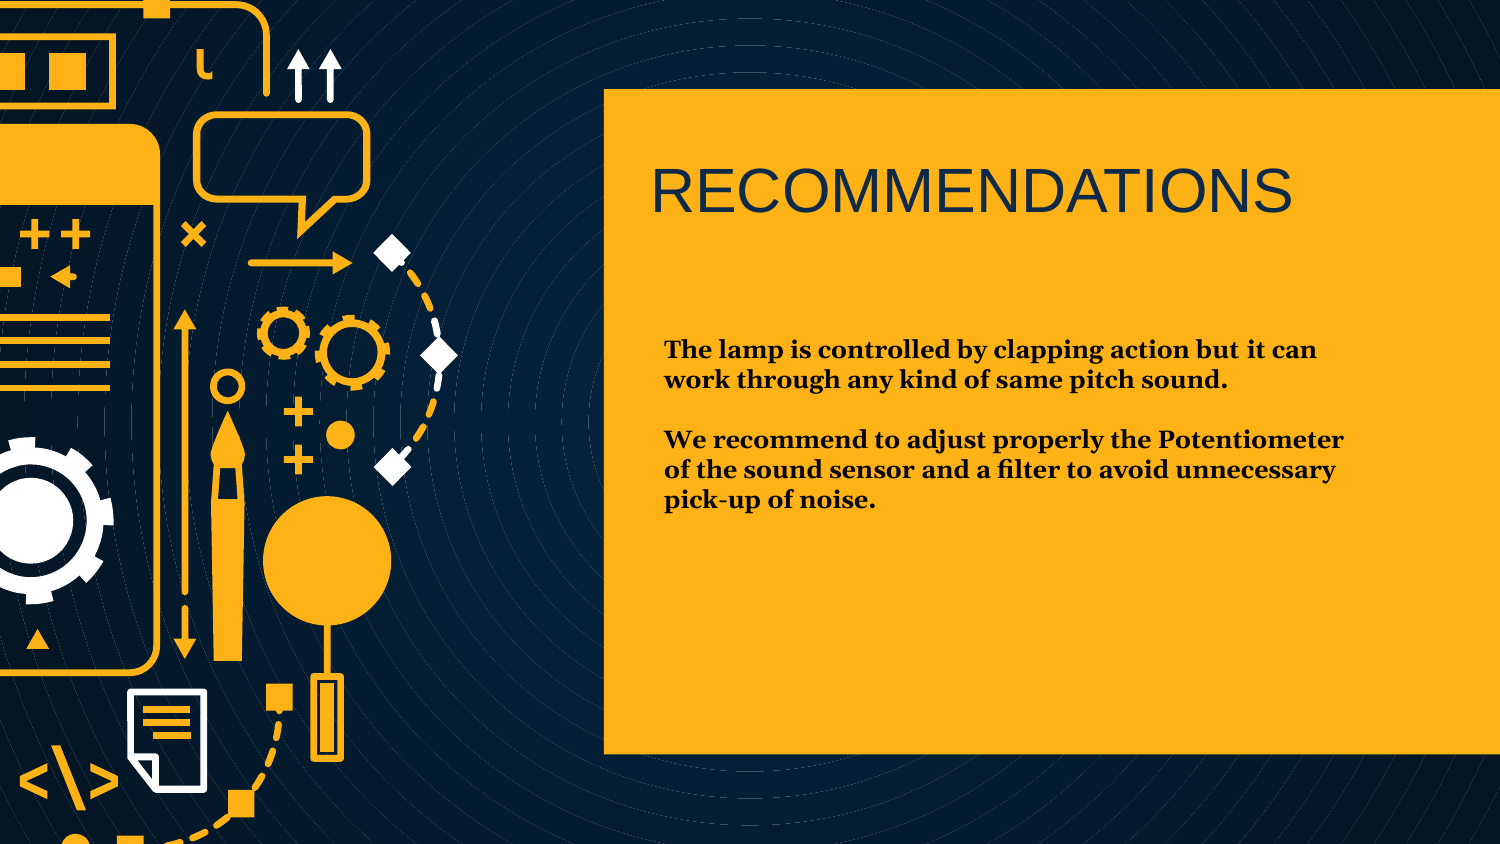

# RECOMMENDATIONS

The lamp is controlled by clapping action but it can work through any kind of same pitch sound.

We recommend to adjust properly the Potentiometer of the sound sensor and a filter to avoid unnecessary pick-up of noise.